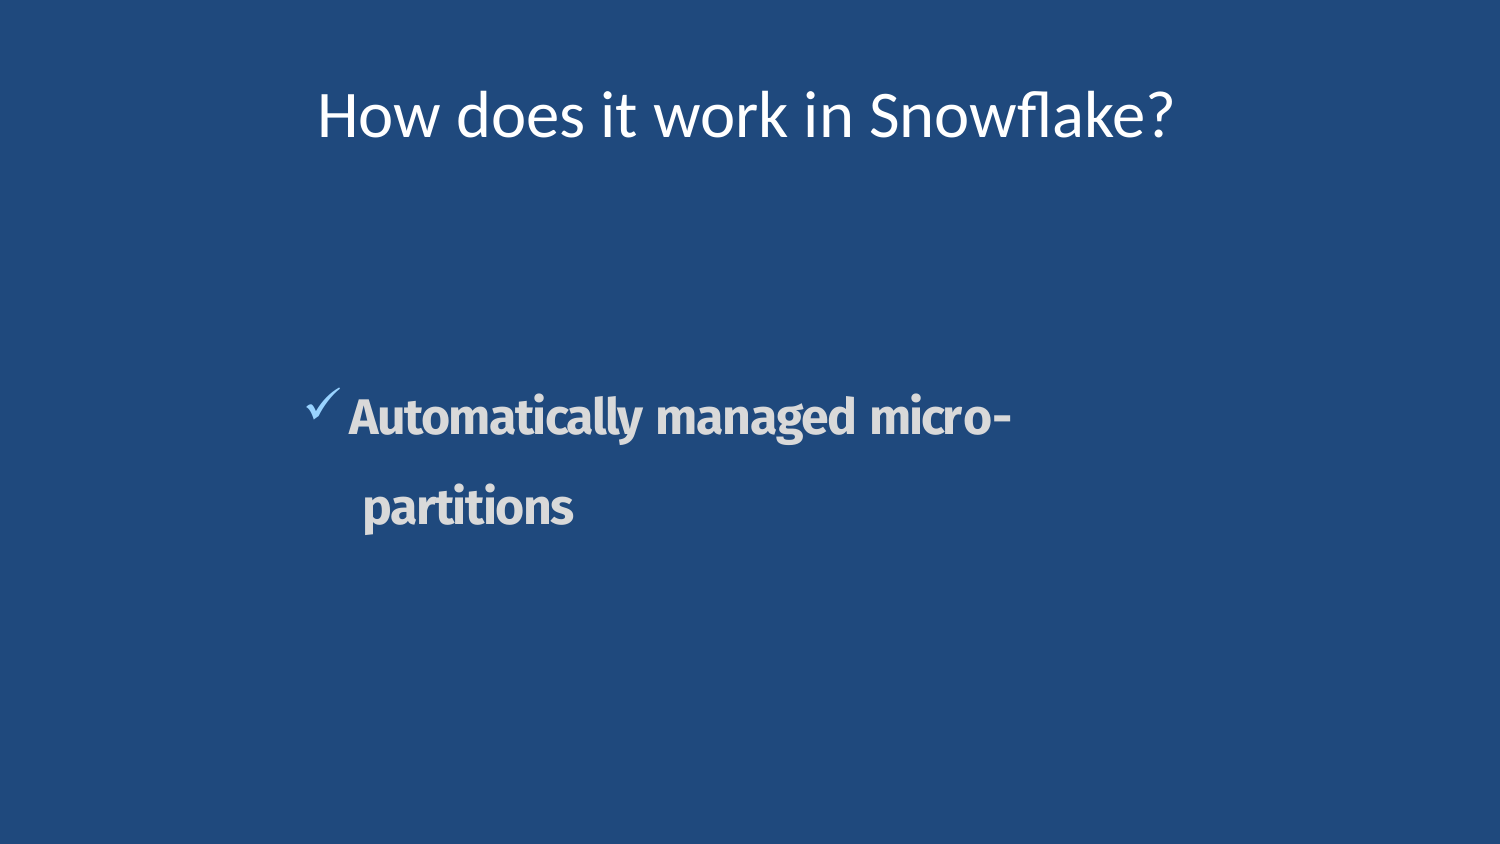

# How does it work in Snowflake?
Automatically managed micro-  partitions